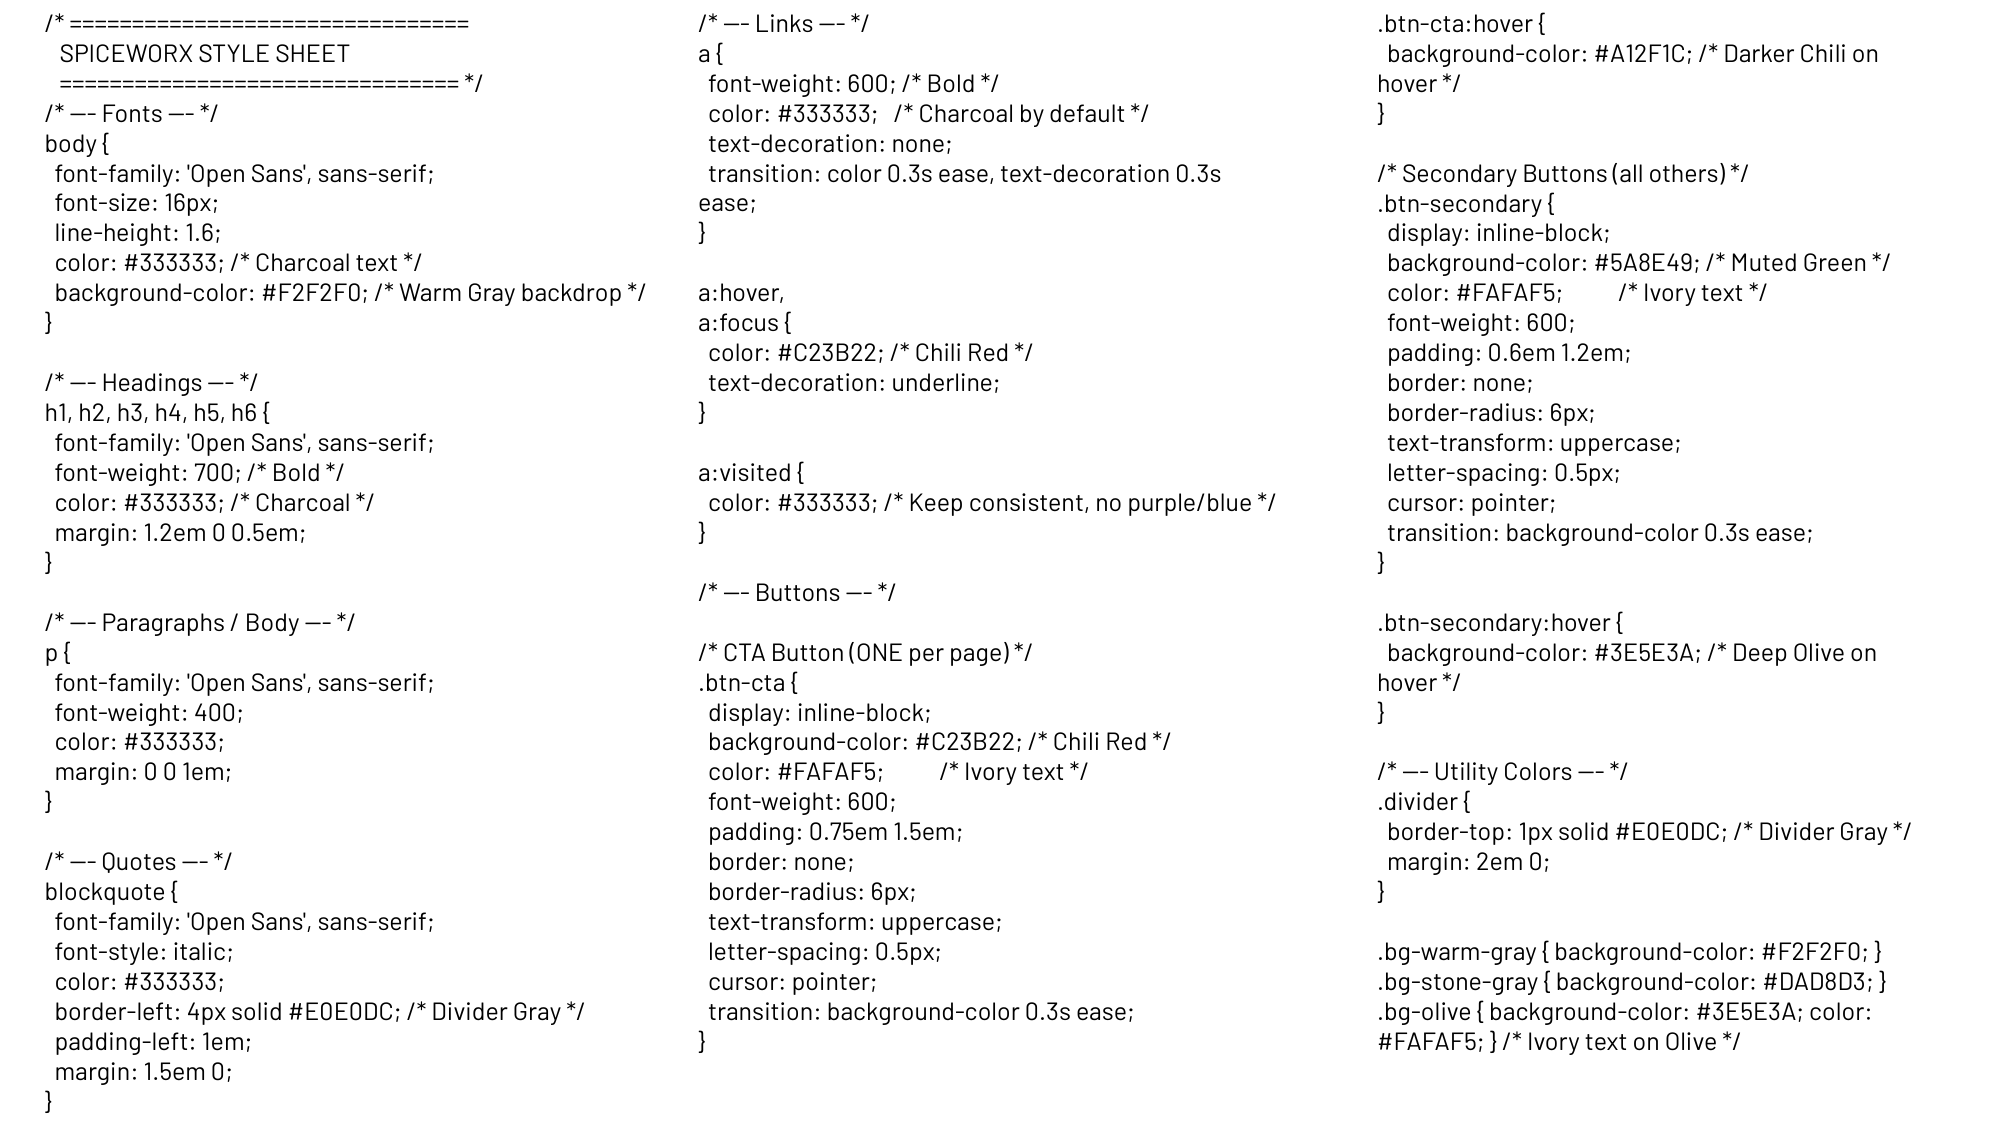

/* ================================
   SPICEWORX STYLE SHEET
   ================================ */
/* --- Fonts --- */
body {
  font-family: 'Open Sans', sans-serif;
  font-size: 16px;
  line-height: 1.6;
  color: #333333; /* Charcoal text */
  background-color: #F2F2F0; /* Warm Gray backdrop */
}

/* --- Headings --- */
h1, h2, h3, h4, h5, h6 {
  font-family: 'Open Sans', sans-serif;
  font-weight: 700; /* Bold */
  color: #333333; /* Charcoal */
  margin: 1.2em 0 0.5em;
}

/* --- Paragraphs / Body --- */
p {
  font-family: 'Open Sans', sans-serif;
  font-weight: 400;
  color: #333333;
  margin: 0 0 1em;
}

/* --- Quotes --- */
blockquote {
  font-family: 'Open Sans', sans-serif;
  font-style: italic;
  color: #333333;
  border-left: 4px solid #E0E0DC; /* Divider Gray */
  padding-left: 1em;
  margin: 1.5em 0;
}

/* --- Links --- */
a {
  font-weight: 600; /* Bold */
  color: #333333;   /* Charcoal by default */
  text-decoration: none;
  transition: color 0.3s ease, text-decoration 0.3s ease;
}

a:hover,
a:focus {
  color: #C23B22; /* Chili Red */
  text-decoration: underline;
}

a:visited {
  color: #333333; /* Keep consistent, no purple/blue */
}

/* --- Buttons --- */

/* CTA Button (ONE per page) */
.btn-cta {
  display: inline-block;
  background-color: #C23B22; /* Chili Red */
  color: #FAFAF5;           /* Ivory text */
  font-weight: 600;
  padding: 0.75em 1.5em;
  border: none;
  border-radius: 6px;
  text-transform: uppercase;
  letter-spacing: 0.5px;
  cursor: pointer;
  transition: background-color 0.3s ease;
}

.btn-cta:hover {
  background-color: #A12F1C; /* Darker Chili on hover */
}

/* Secondary Buttons (all others) */
.btn-secondary {
  display: inline-block;
  background-color: #5A8E49; /* Muted Green */
  color: #FAFAF5;           /* Ivory text */
  font-weight: 600;
  padding: 0.6em 1.2em;
  border: none;
  border-radius: 6px;
  text-transform: uppercase;
  letter-spacing: 0.5px;
  cursor: pointer;
  transition: background-color 0.3s ease;
}

.btn-secondary:hover {
  background-color: #3E5E3A; /* Deep Olive on hover */
}

/* --- Utility Colors --- */
.divider {
  border-top: 1px solid #E0E0DC; /* Divider Gray */
  margin: 2em 0;
}

.bg-warm-gray { background-color: #F2F2F0; }
.bg-stone-gray { background-color: #DAD8D3; }
.bg-olive { background-color: #3E5E3A; color: #FAFAF5; } /* Ivory text on Olive */
|  |
| --- |